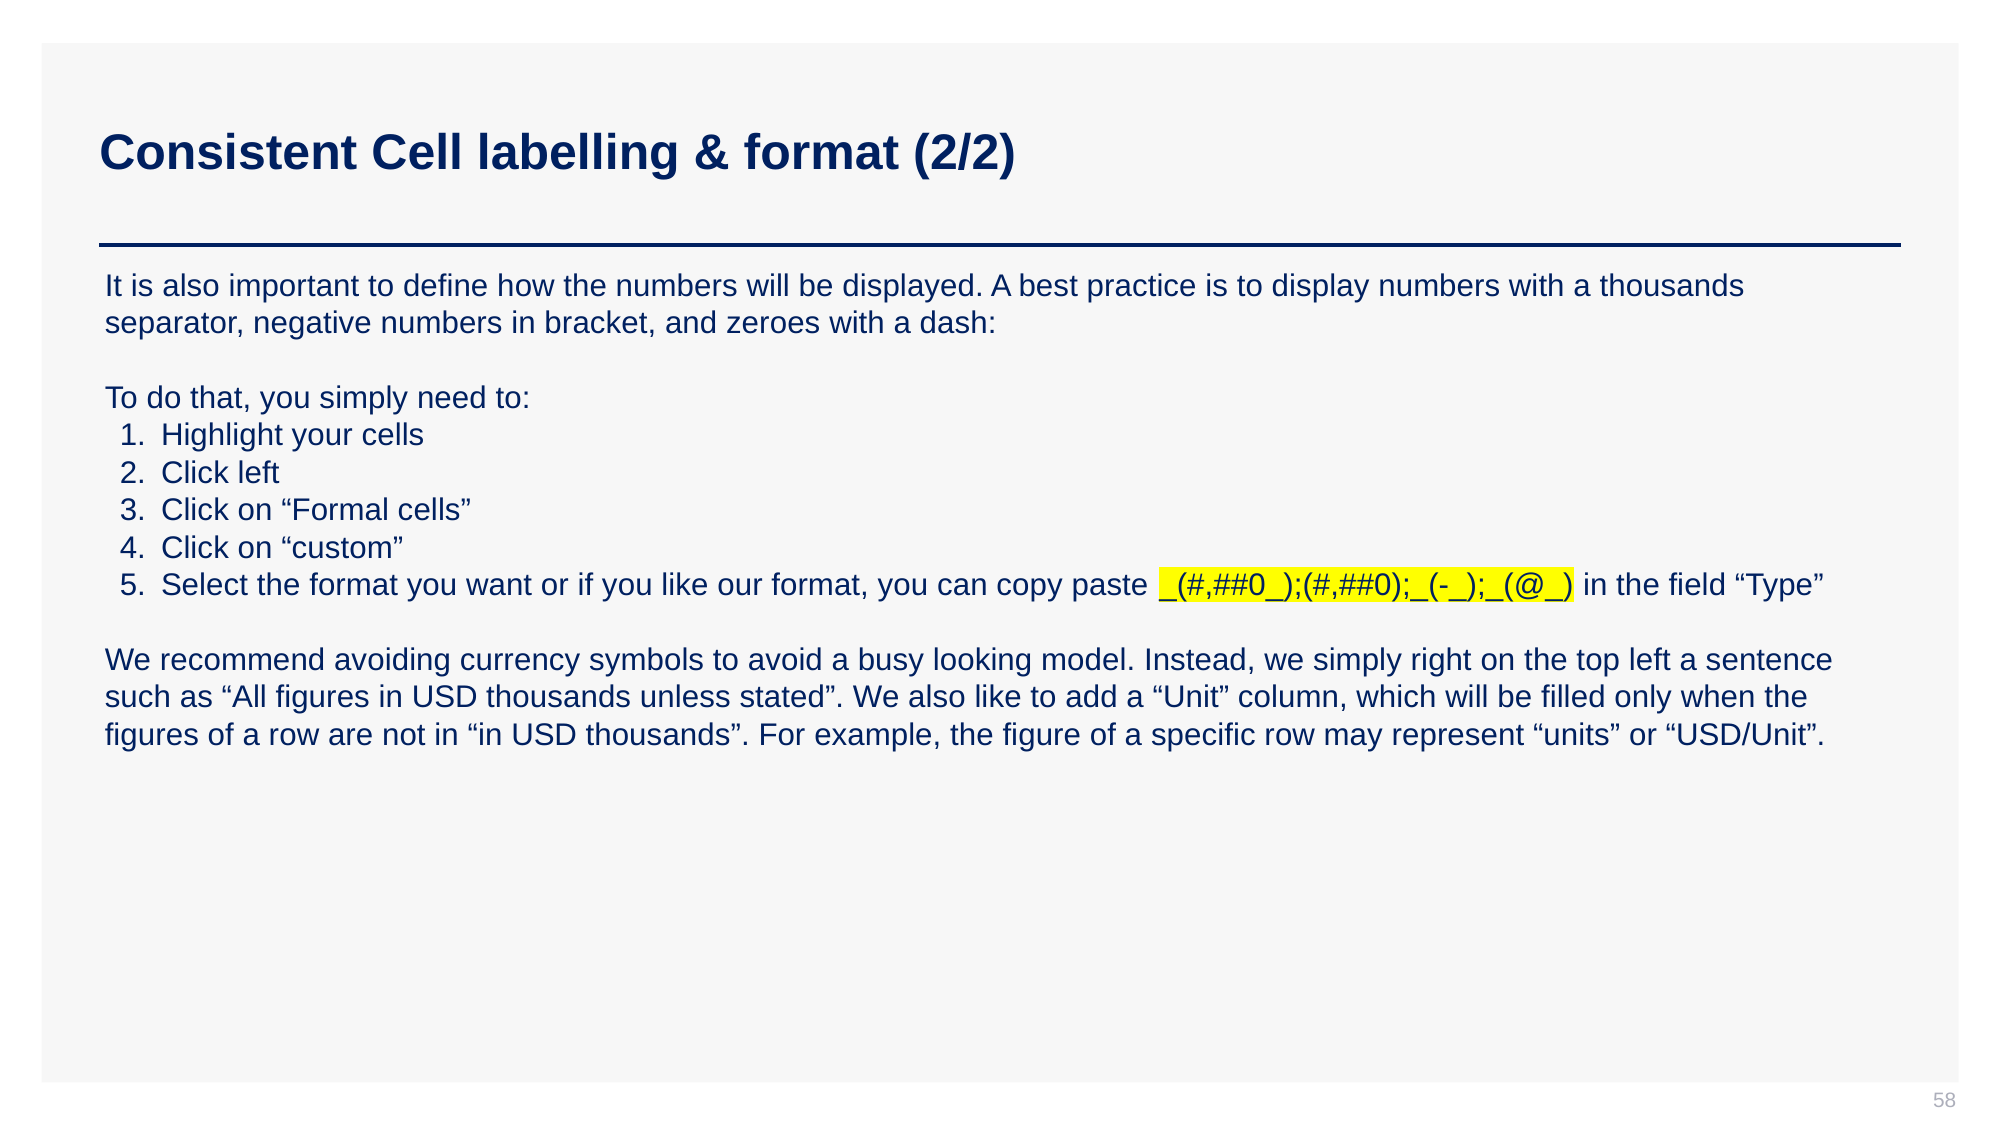

# Consistent Cell labelling & format (2/2)
It is also important to define how the numbers will be displayed. A best practice is to display numbers with a thousands separator, negative numbers in bracket, and zeroes with a dash:

To do that, you simply need to:
Highlight your cells
Click left
Click on “Formal cells”
Click on “custom”
Select the format you want or if you like our format, you can copy paste _(#,##0_);(#,##0);_(-_);_(@_) in the field “Type”

We recommend avoiding currency symbols to avoid a busy looking model. Instead, we simply right on the top left a sentence such as “All figures in USD thousands unless stated”. We also like to add a “Unit” column, which will be filled only when the figures of a row are not in “in USD thousands”. For example, the figure of a specific row may represent “units” or “USD/Unit”.

58